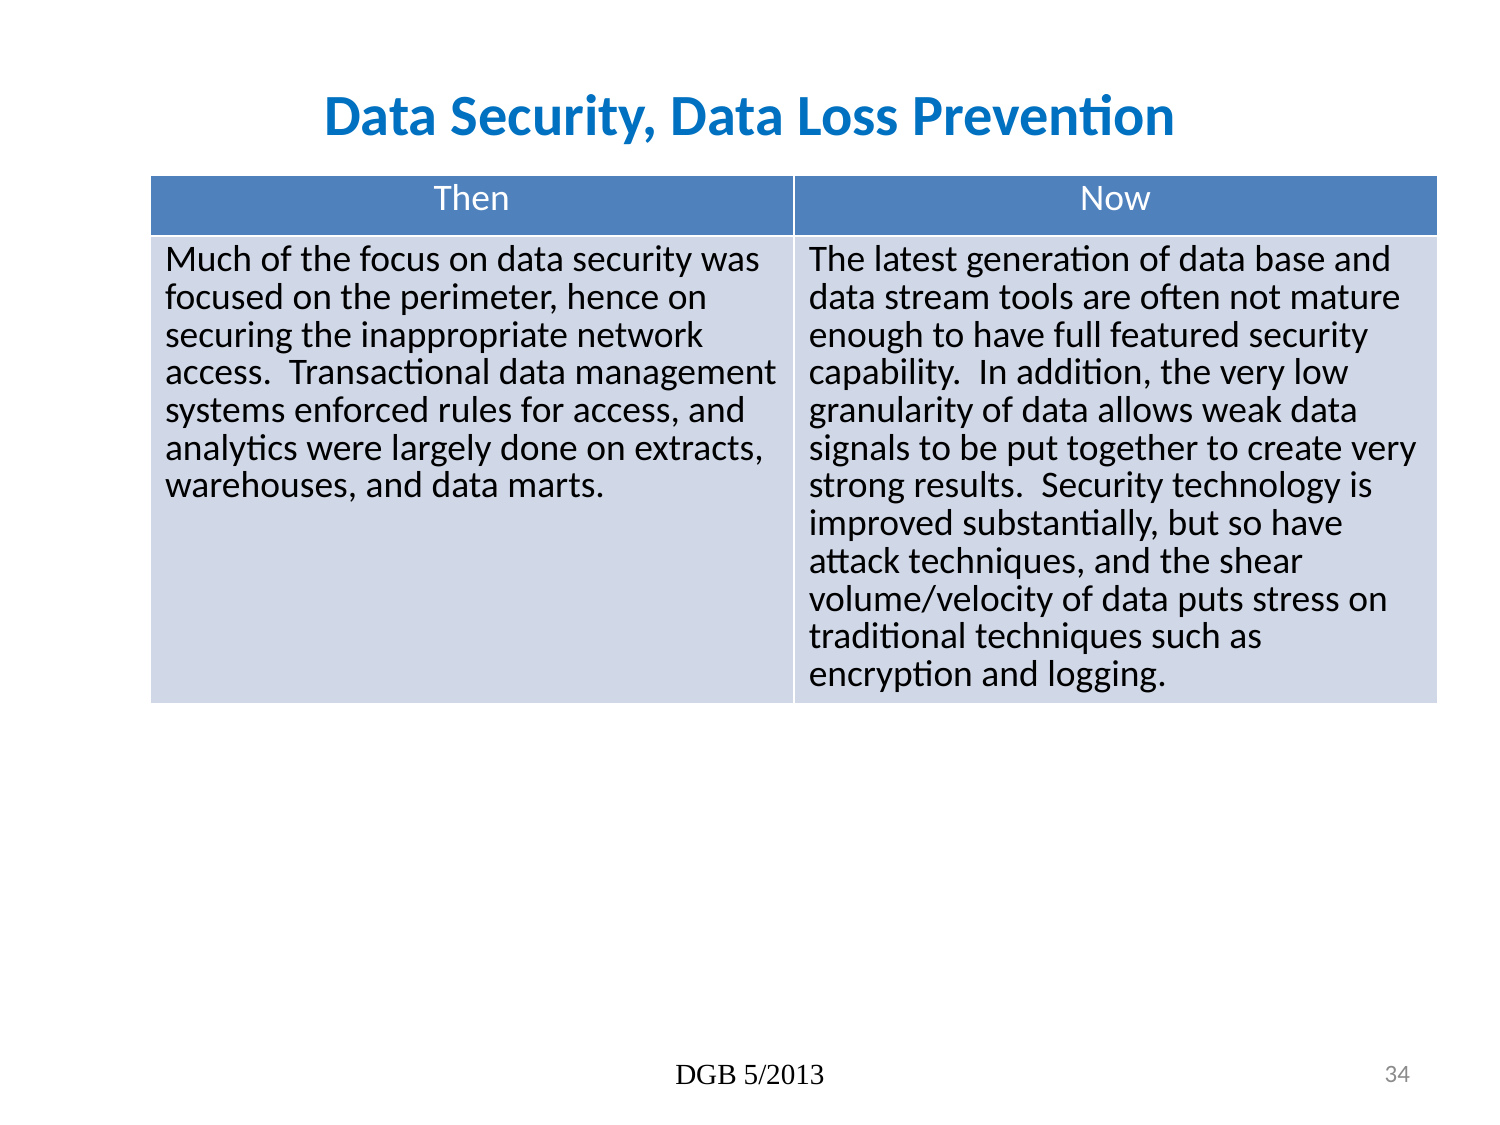

# Data Security, Data Loss Prevention
| Then | Now |
| --- | --- |
| Much of the focus on data security was focused on the perimeter, hence on securing the inappropriate network access. Transactional data management systems enforced rules for access, and analytics were largely done on extracts, warehouses, and data marts. | The latest generation of data base and data stream tools are often not mature enough to have full featured security capability. In addition, the very low granularity of data allows weak data signals to be put together to create very strong results. Security technology is improved substantially, but so have attack techniques, and the shear volume/velocity of data puts stress on traditional techniques such as encryption and logging. |

DGB 5/2013
34